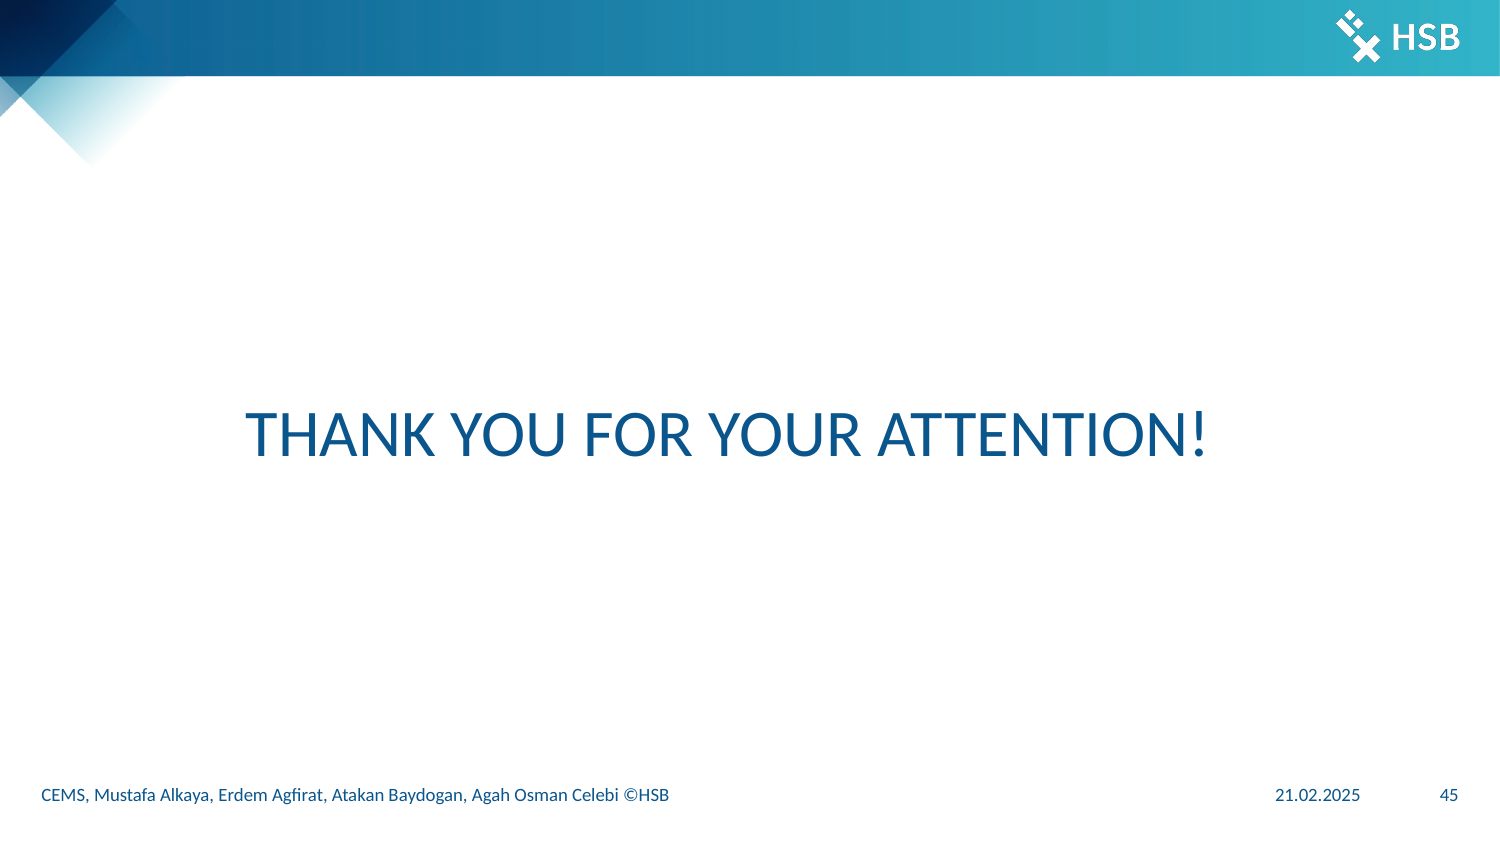

THANK YOU FOR YOUR ATTENTION!
CEMS, Mustafa Alkaya, Erdem Agfirat, Atakan Baydogan, Agah Osman Celebi ©HSB
21.02.2025
45